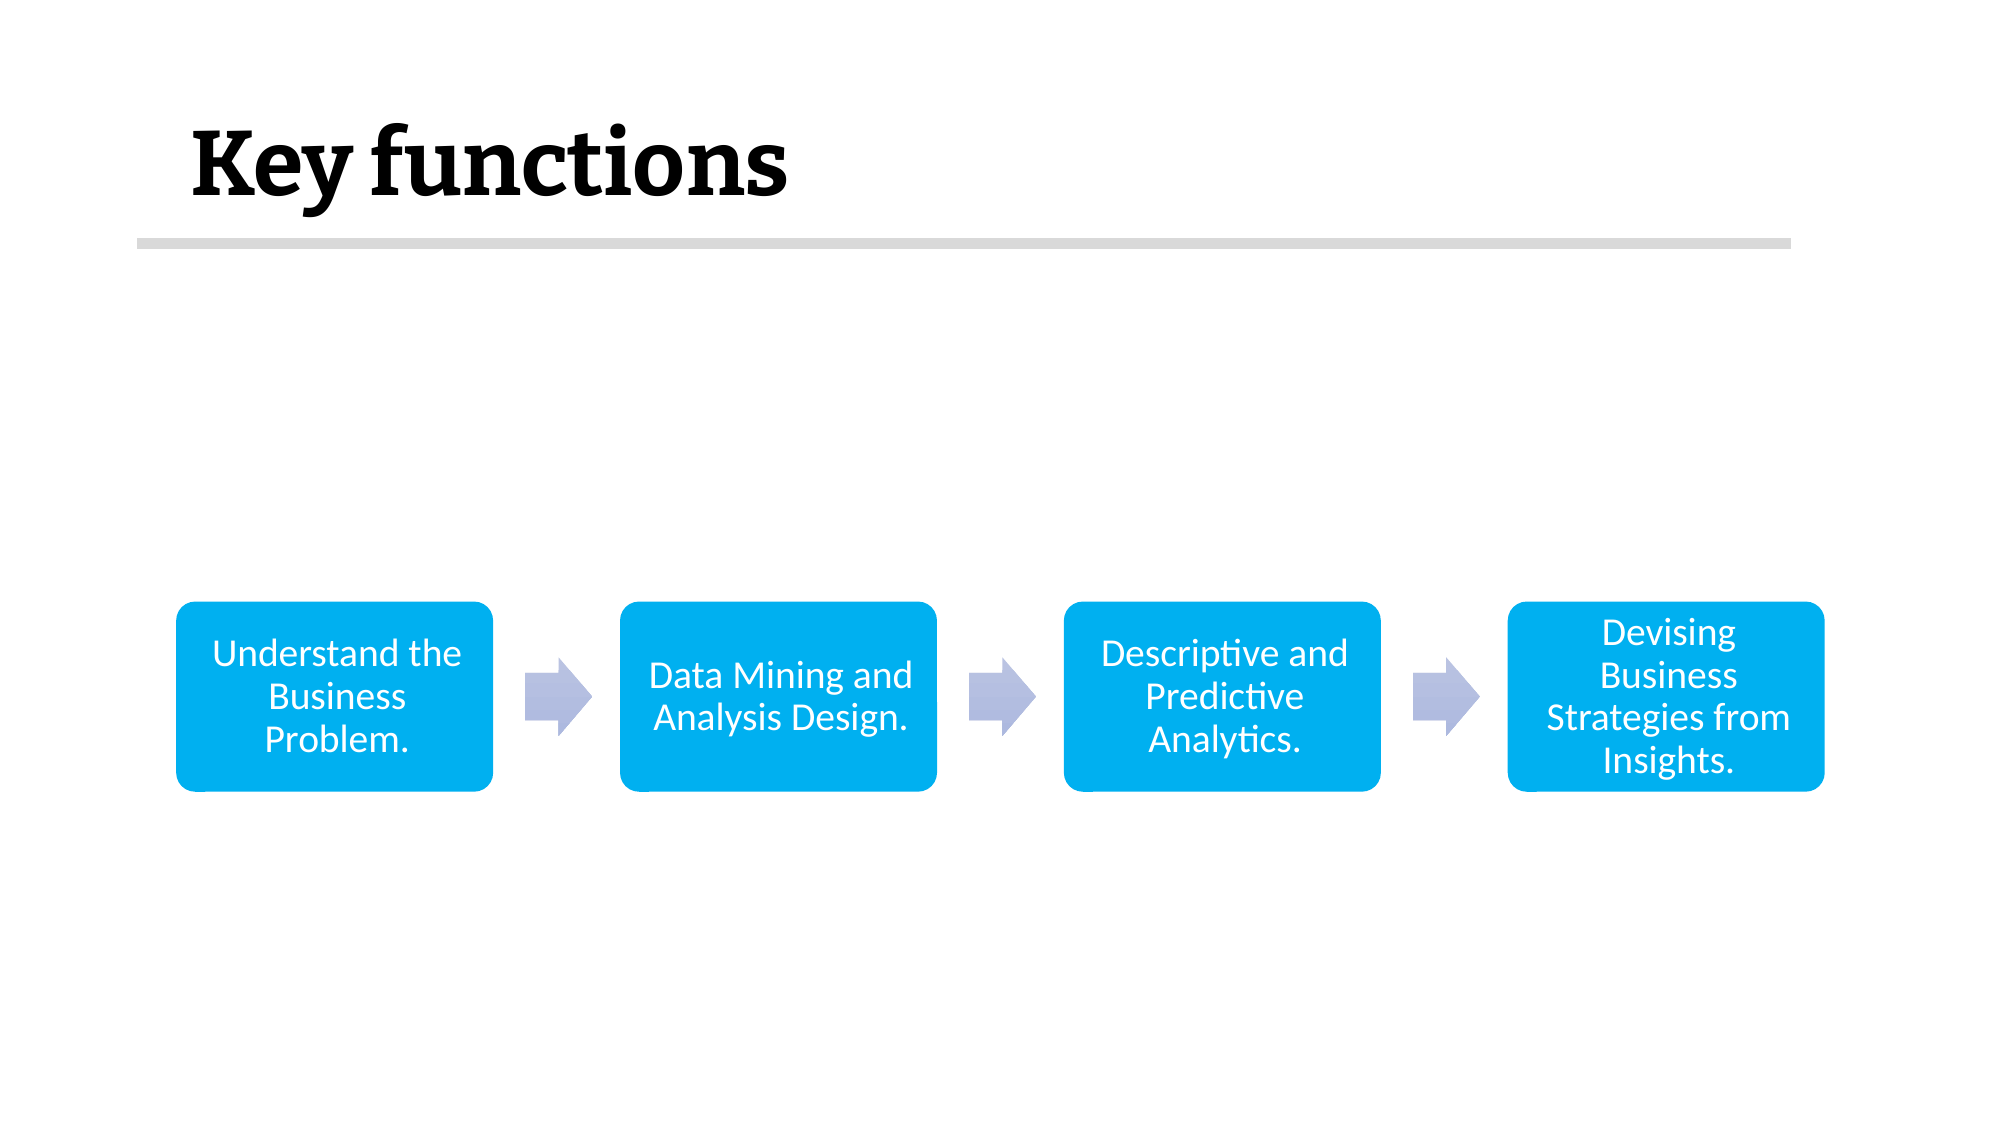

# Key functions
Understand the Business Problem.

Data Mining and Analysis Design.

Descriptive and Predictive Analytics.

Devising Business Strategies from Insights.